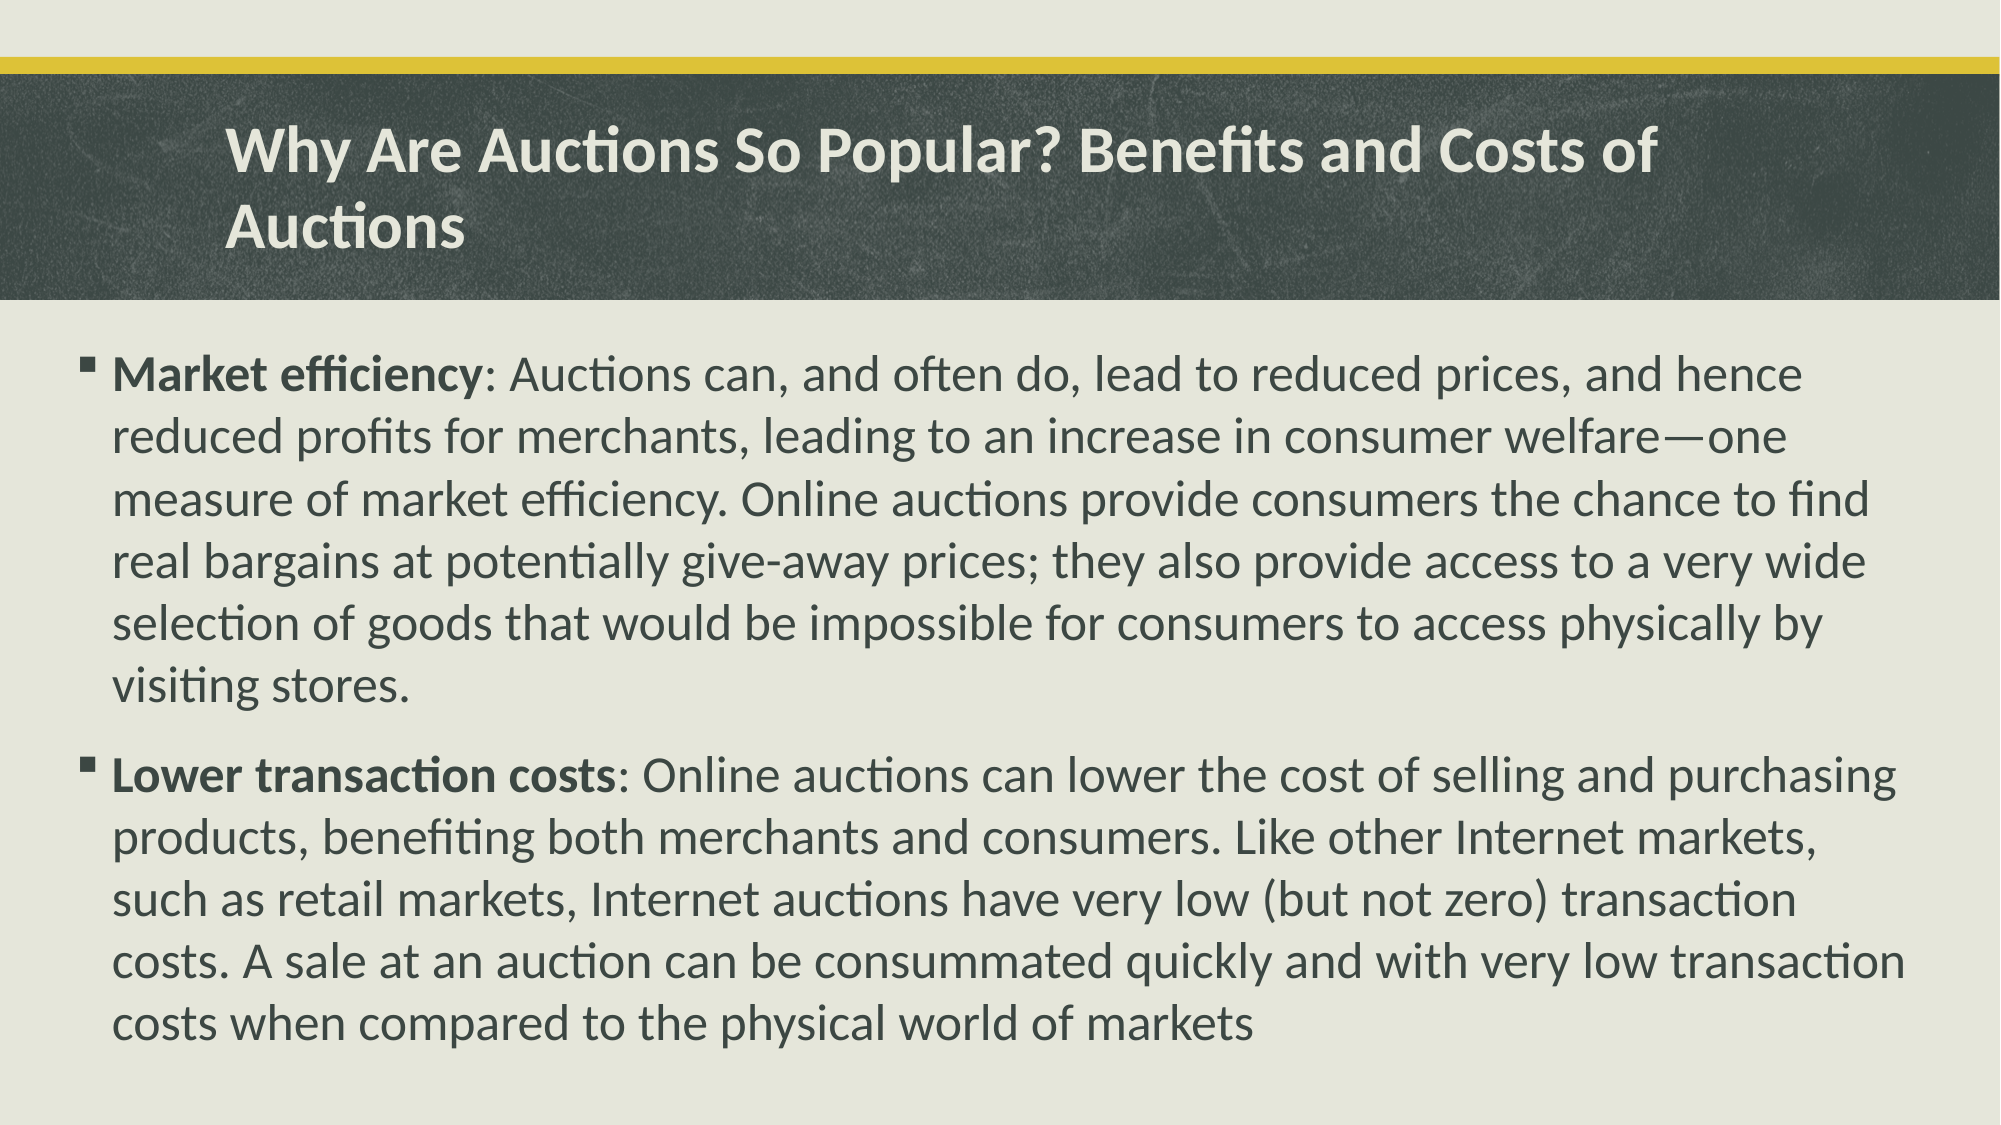

# Why Are Auctions So Popular? Benefits and Costs of Auctions
Market efficiency: Auctions can, and often do, lead to reduced prices, and hence reduced profits for merchants, leading to an increase in consumer welfare—one measure of market efficiency. Online auctions provide consumers the chance to find real bargains at potentially give-away prices; they also provide access to a very wide selection of goods that would be impossible for consumers to access physically by visiting stores.
Lower transaction costs: Online auctions can lower the cost of selling and purchasing products, benefiting both merchants and consumers. Like other Internet markets, such as retail markets, Internet auctions have very low (but not zero) transaction costs. A sale at an auction can be consummated quickly and with very low transaction costs when compared to the physical world of markets